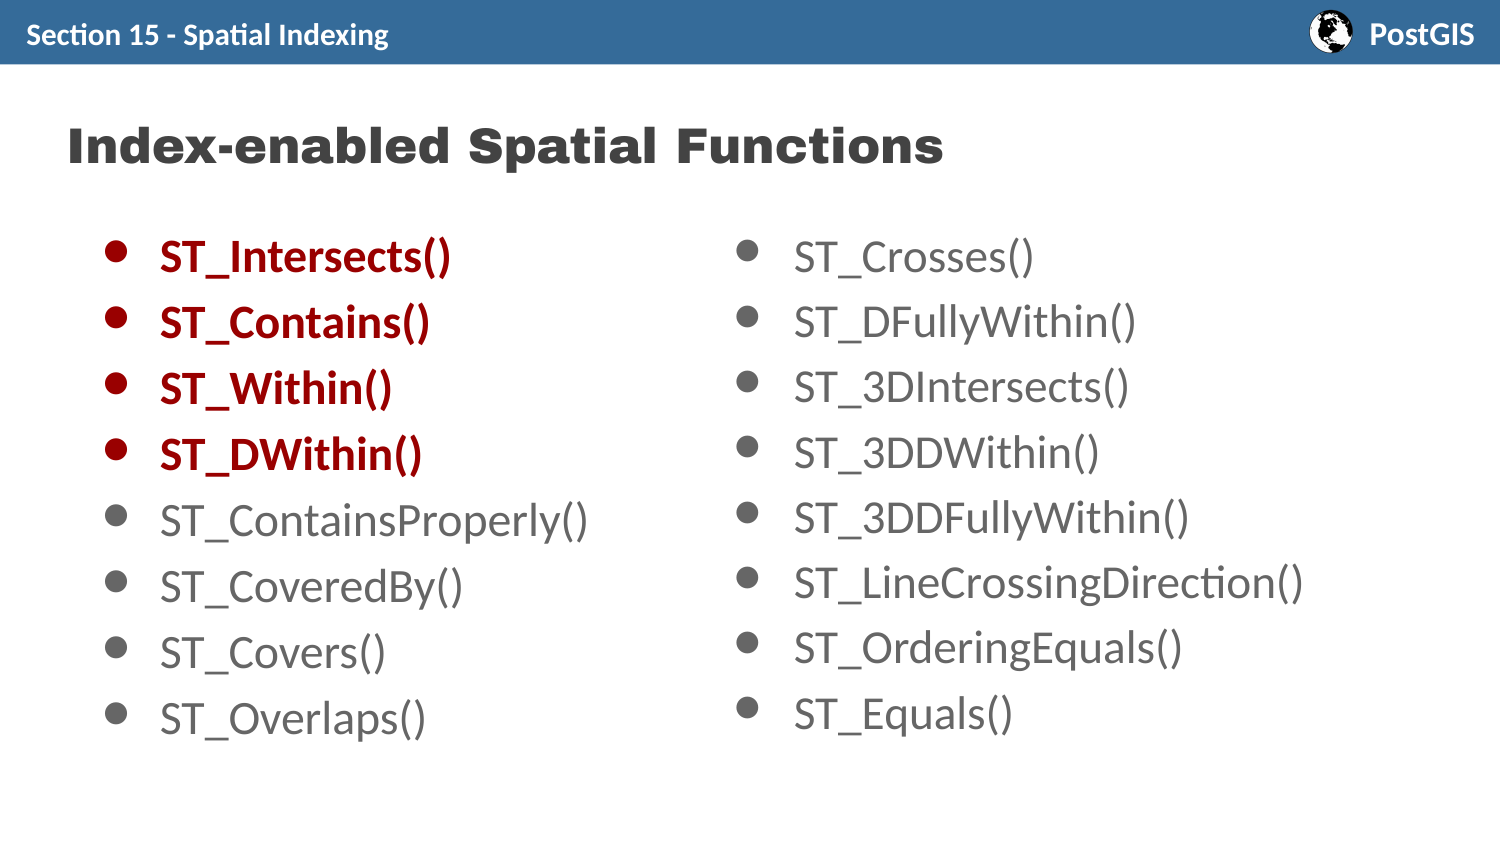

Section 15 - Spatial Indexing
# Index-enabled Spatial Functions
ST_Intersects()
ST_Contains()
ST_Within()
ST_DWithin()
ST_ContainsProperly()
ST_CoveredBy()
ST_Covers()
ST_Overlaps()
ST_Crosses()
ST_DFullyWithin()
ST_3DIntersects()
ST_3DDWithin()
ST_3DDFullyWithin()
ST_LineCrossingDirection()
ST_OrderingEquals()
ST_Equals()